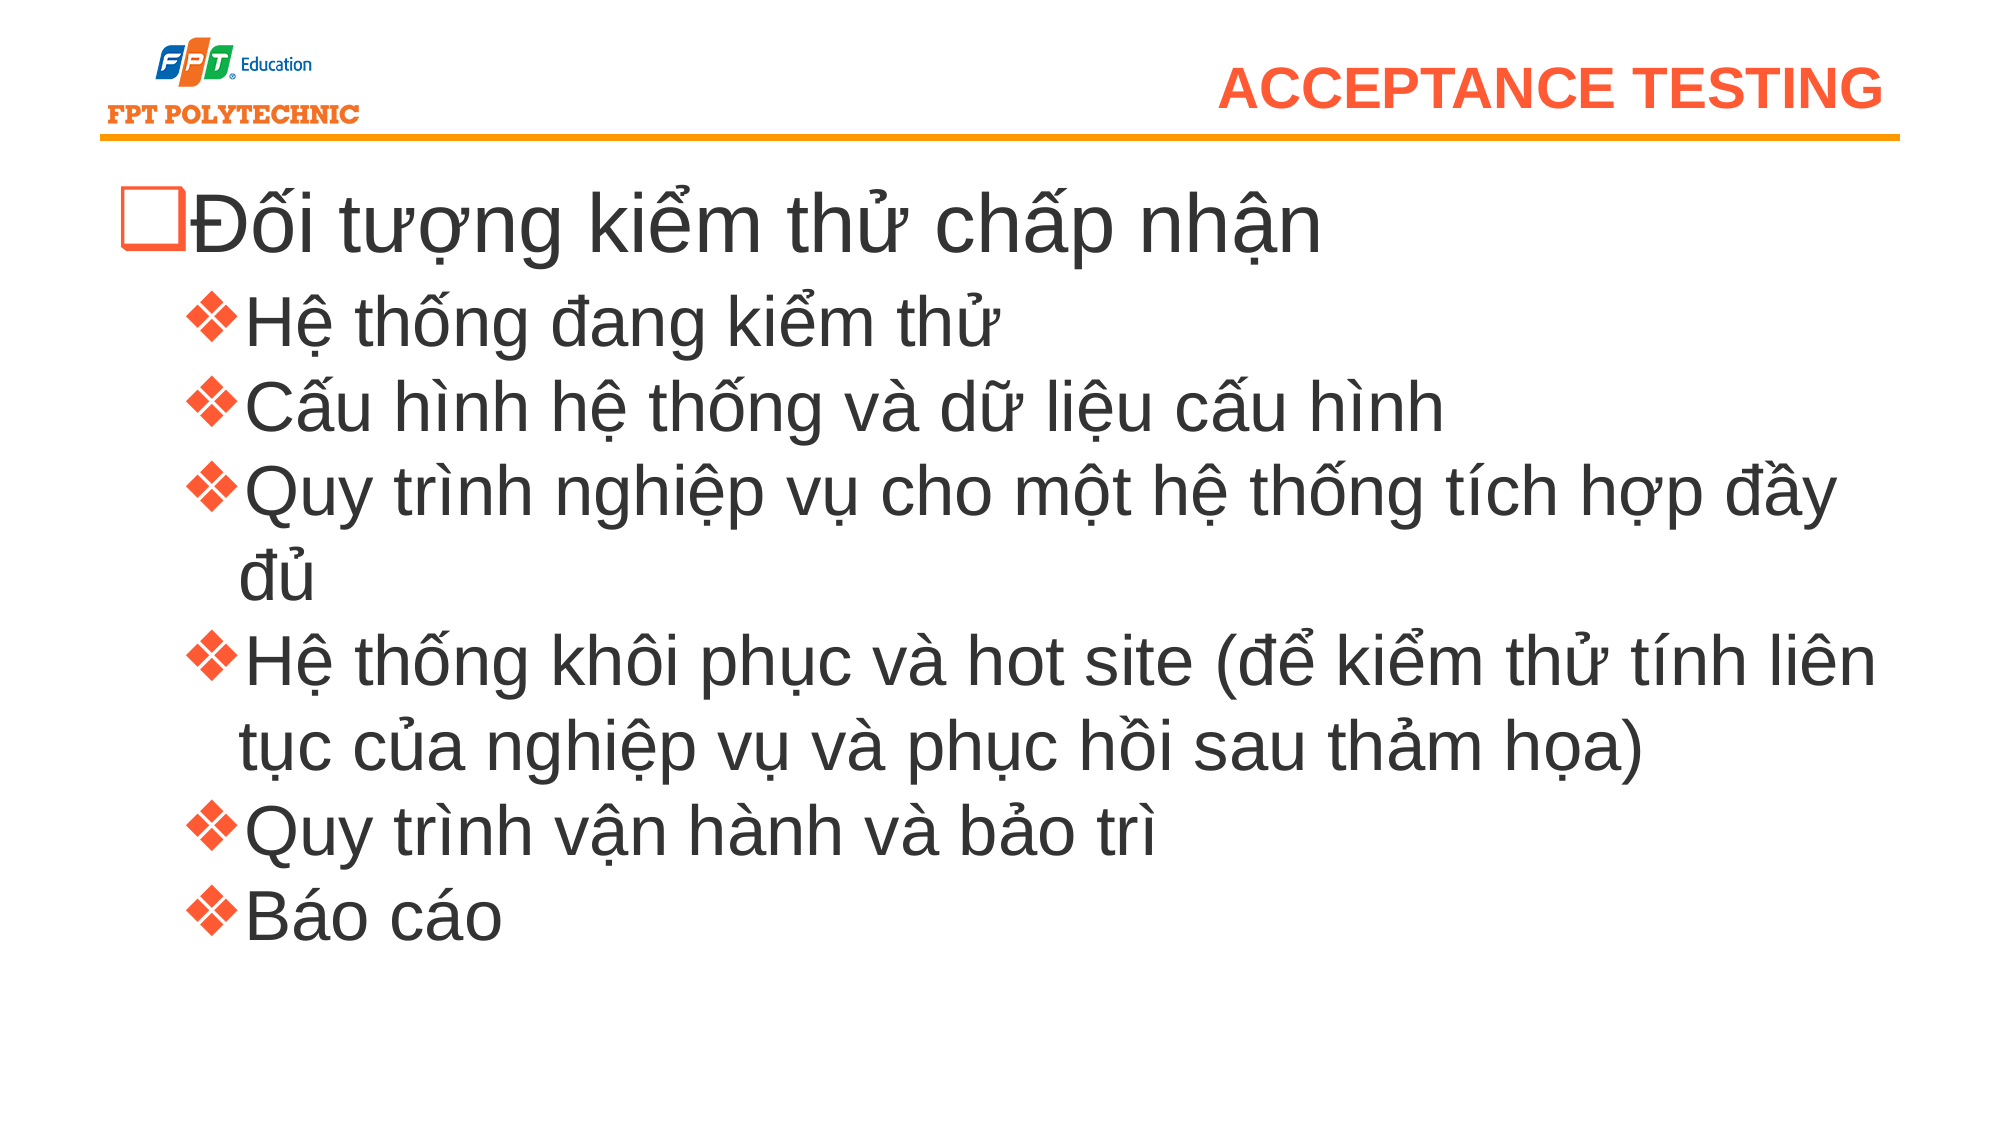

# acceptance testing
Đối tượng kiểm thử chấp nhận
Hệ thống đang kiểm thử
Cấu hình hệ thống và dữ liệu cấu hình
Quy trình nghiệp vụ cho một hệ thống tích hợp đầy đủ
Hệ thống khôi phục và hot site (để kiểm thử tính liên tục của nghiệp vụ và phục hồi sau thảm họa)
Quy trình vận hành và bảo trì
Báo cáo